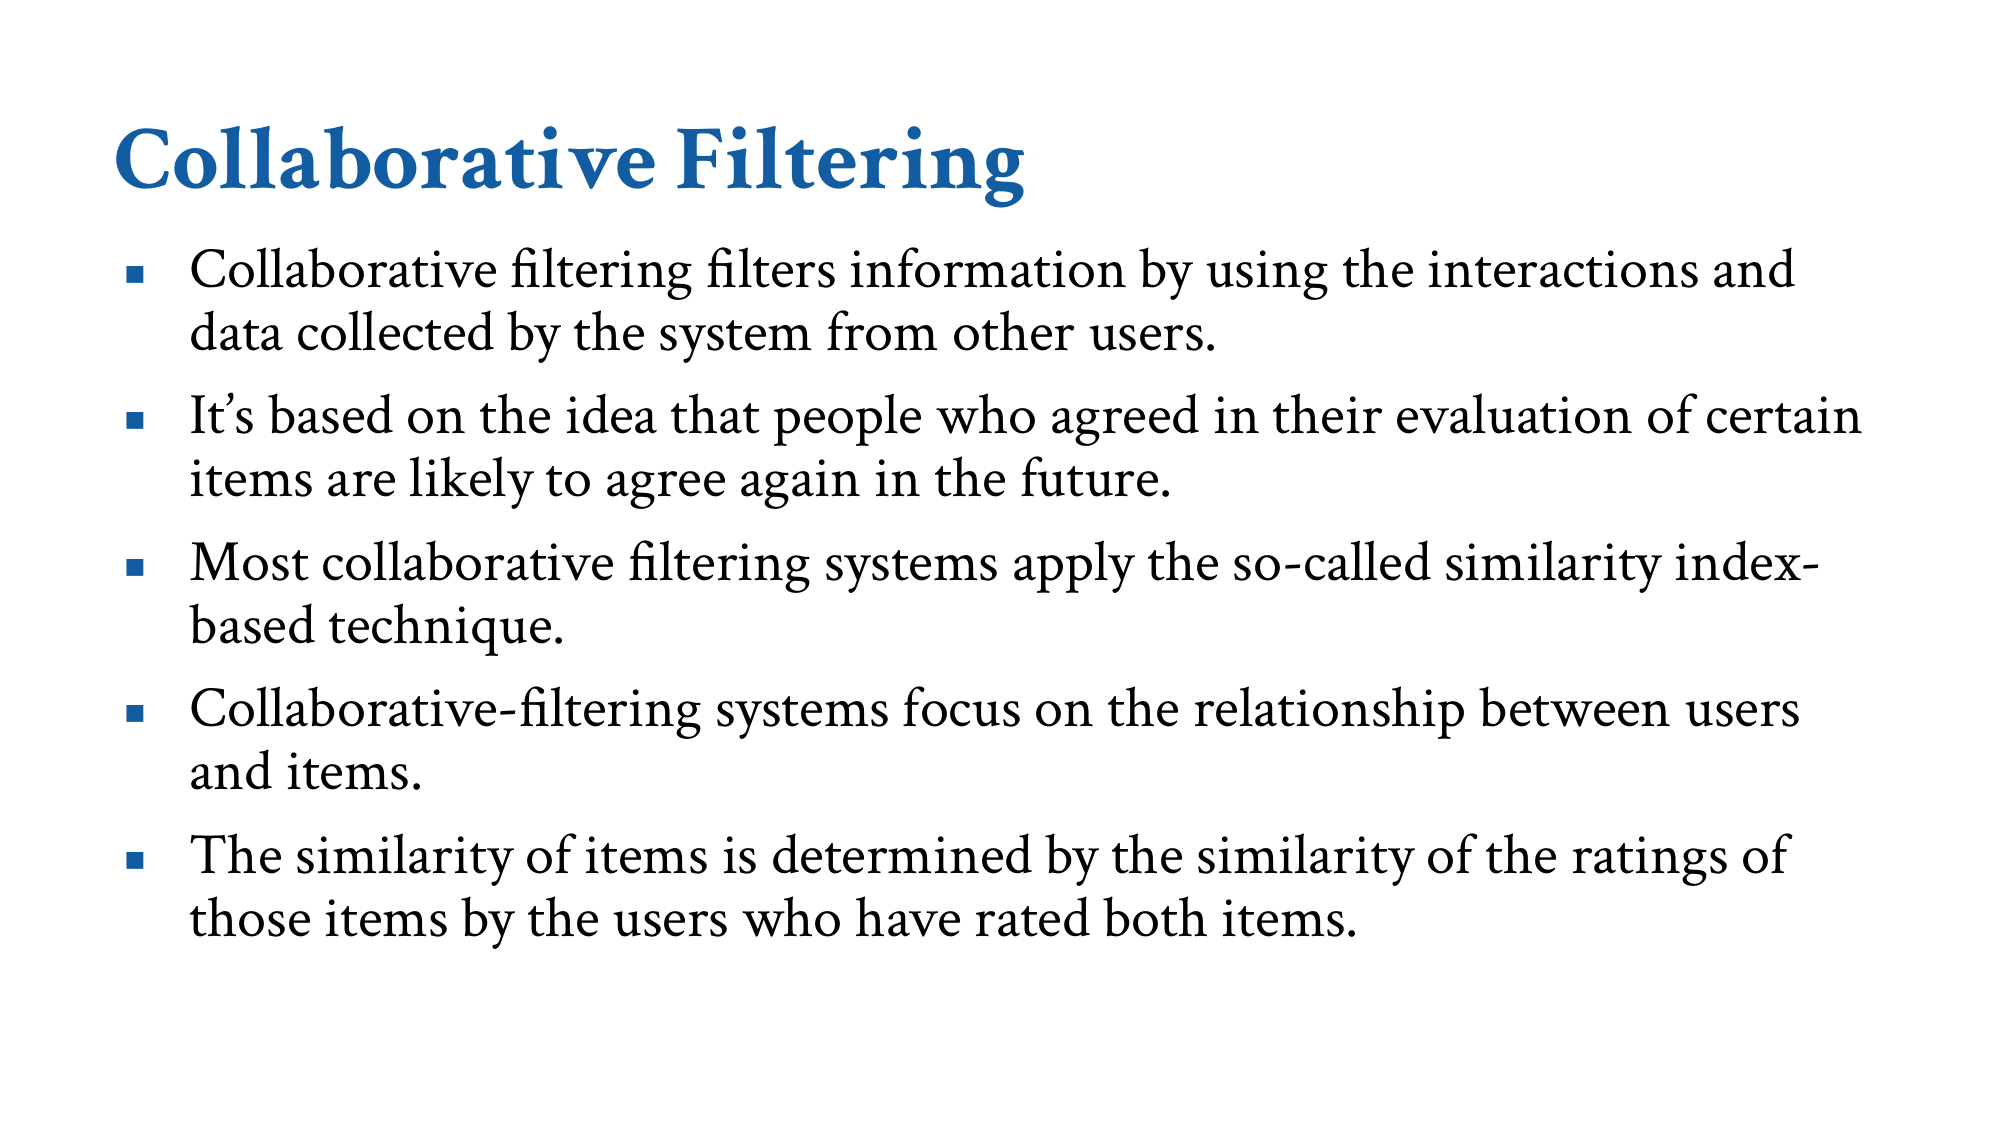

# Collaborative Filtering
Collaborative filtering filters information by using the interactions and data collected by the system from other users.
It’s based on the idea that people who agreed in their evaluation of certain items are likely to agree again in the future.
Most collaborative filtering systems apply the so-called similarity index-based technique.
Collaborative-filtering systems focus on the relationship between users and items.
The similarity of items is determined by the similarity of the ratings of those items by the users who have rated both items.